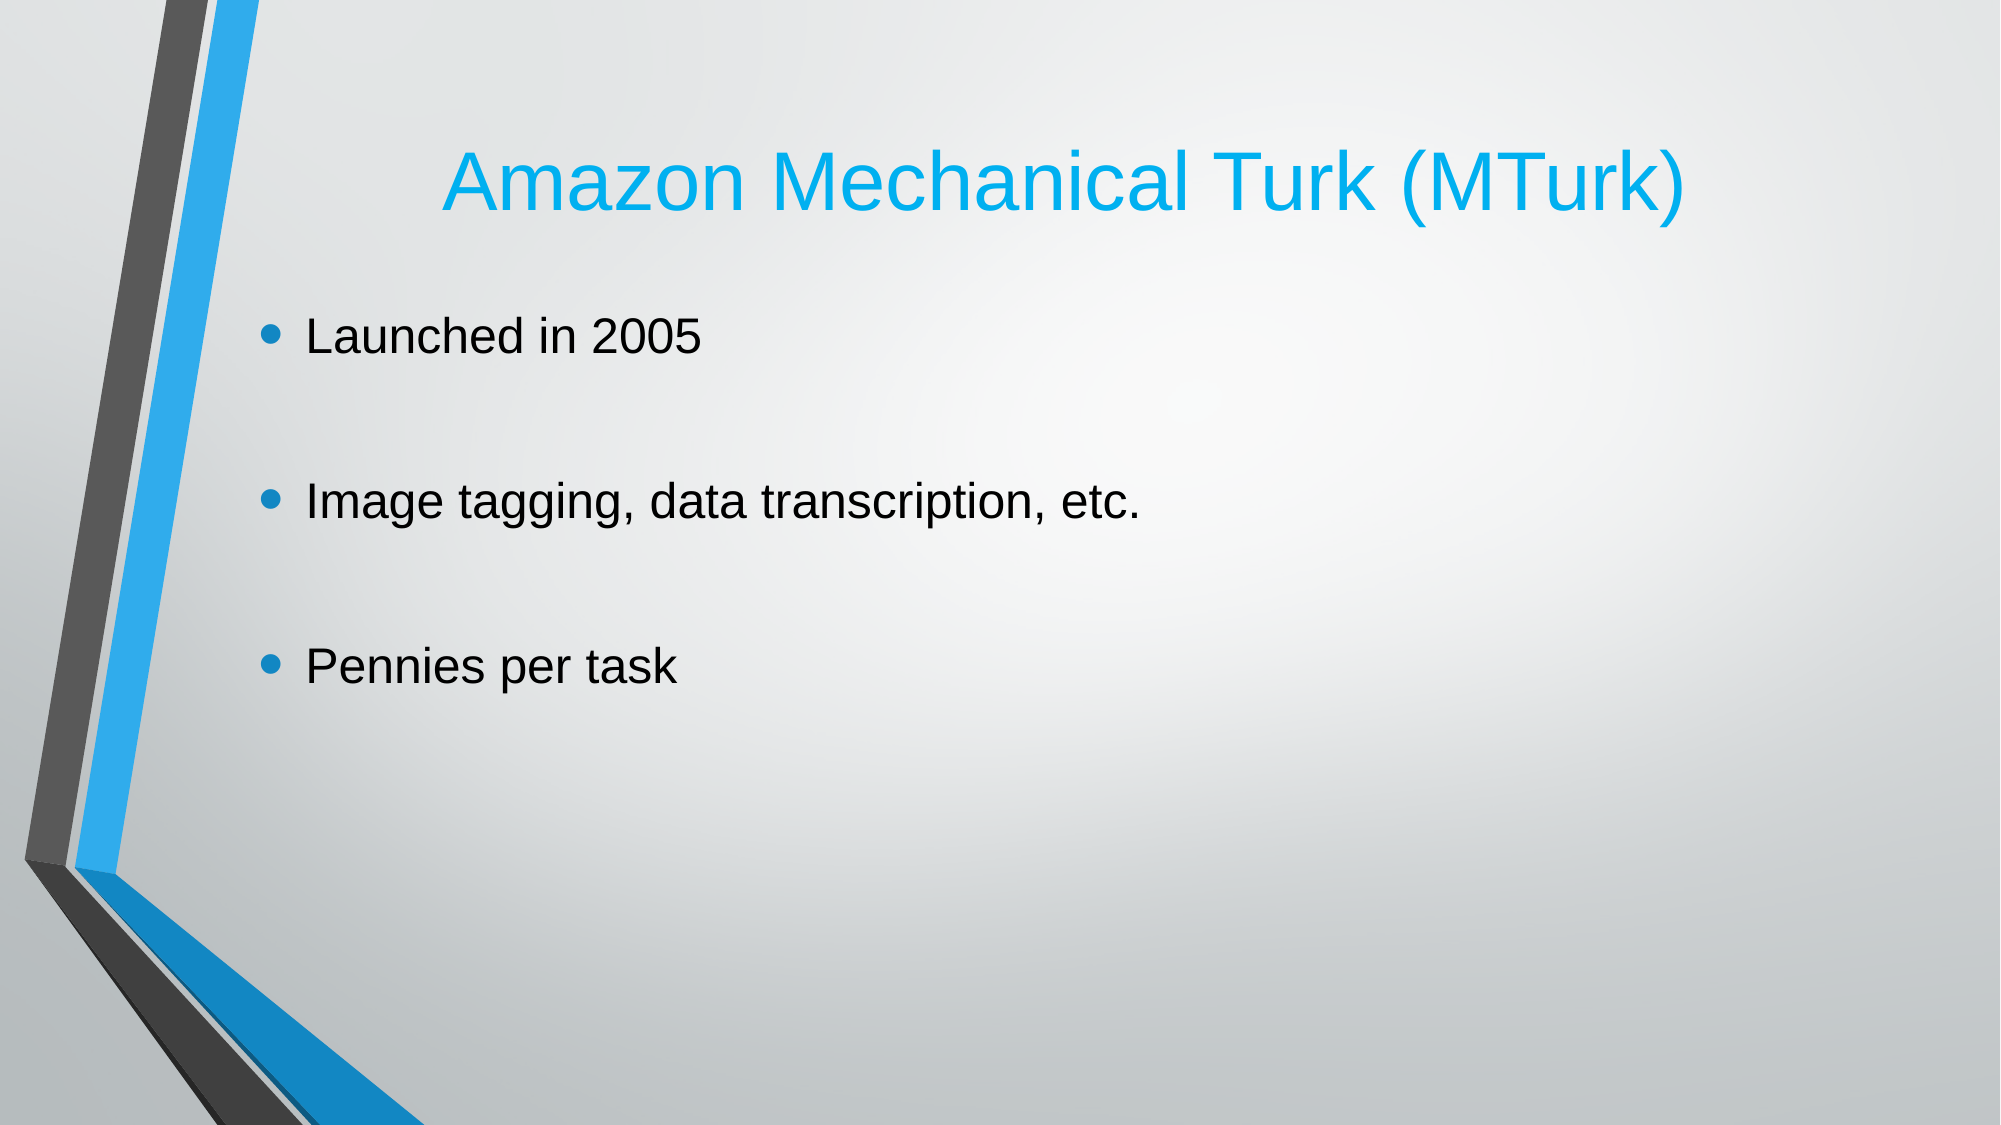

# Amazon Mechanical Turk (MTurk)
Launched in 2005

Image tagging, data transcription, etc.

Pennies per task